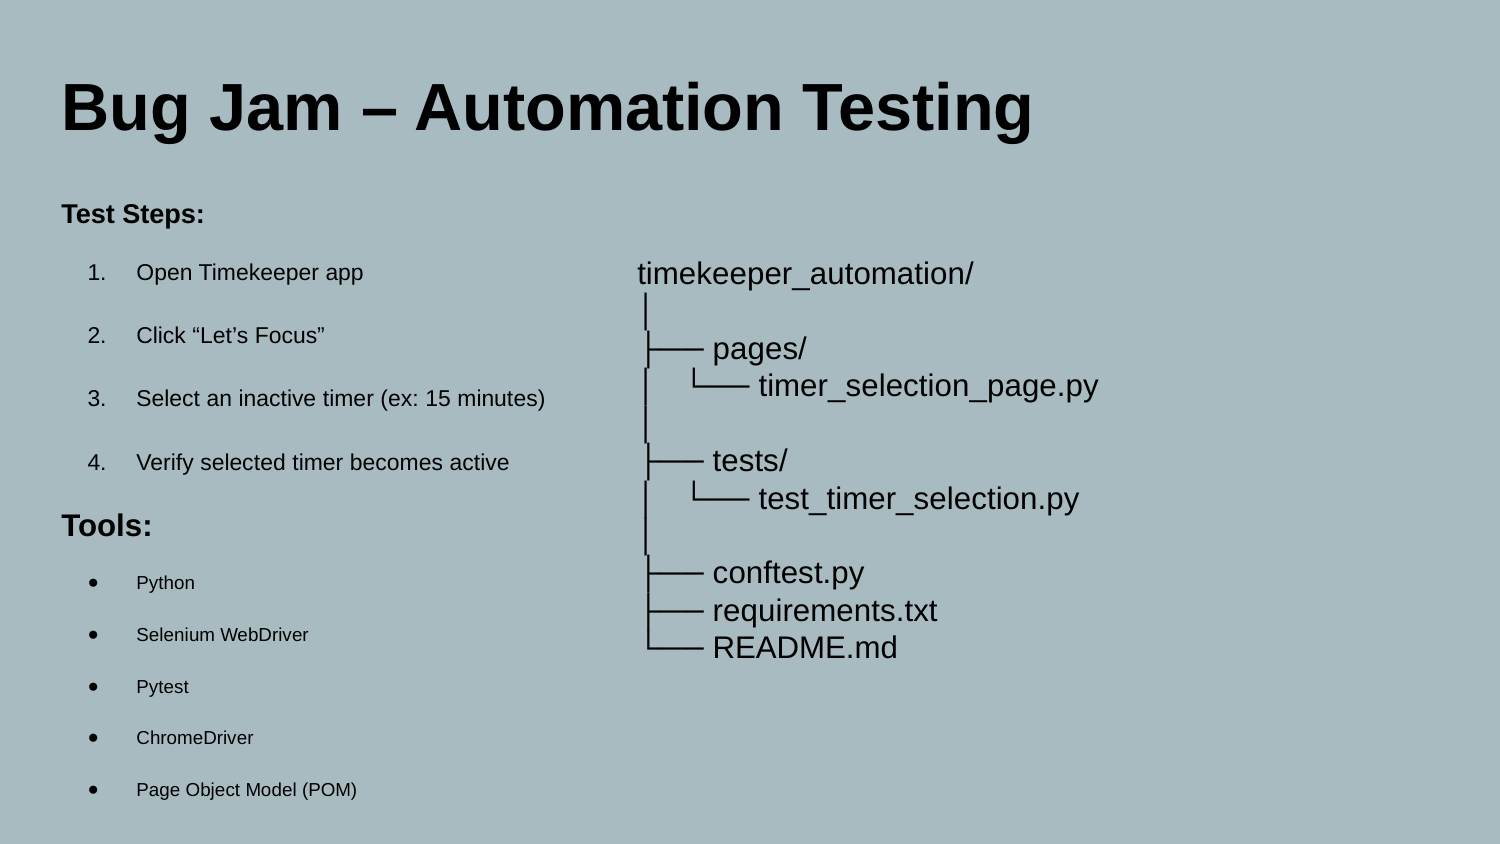

Bug Jam – Automation Testing

Test Steps:
Open Timekeeper app
Click “Let’s Focus”
Select an inactive timer (ex: 15 minutes)
Verify selected timer becomes active
Tools:
Python
Selenium WebDriver
Pytest
ChromeDriver
Page Object Model (POM)

timekeeper_automation/
│
├── pages/
│   └── timer_selection_page.py
│
├── tests/
│   └── test_timer_selection.py
│
├── conftest.py
├── requirements.txt
└── README.md